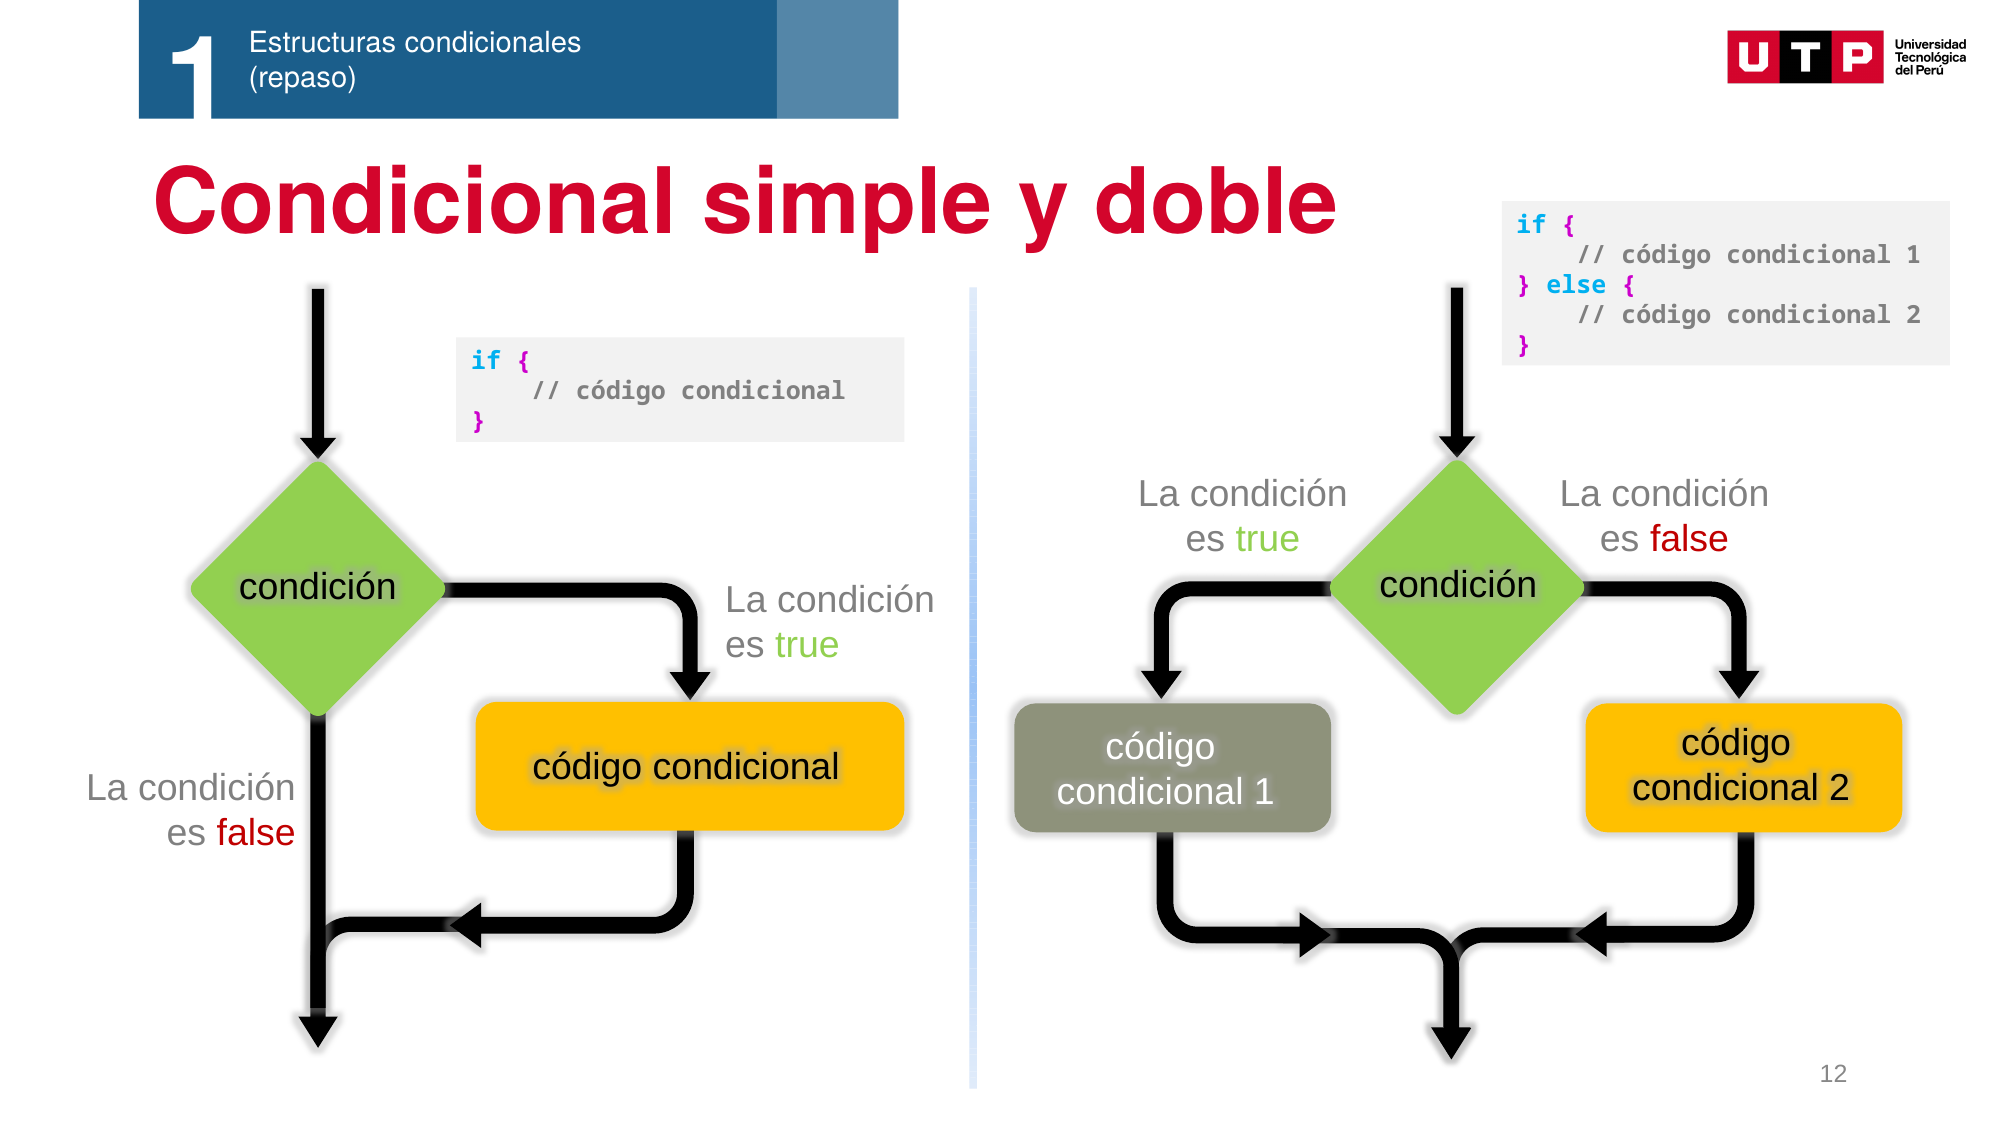

1

Estructuras condicionales
(repaso)
# Condicional simple y doble
if {
    // código condicional 1
} else {
    // código condicional 2
}

La condición es true
La condición es false

condición

código
condicional 2
código
condicional 1

condición
La condición es true

código condicional
La condición es false

if {
    // código condicional
}
12